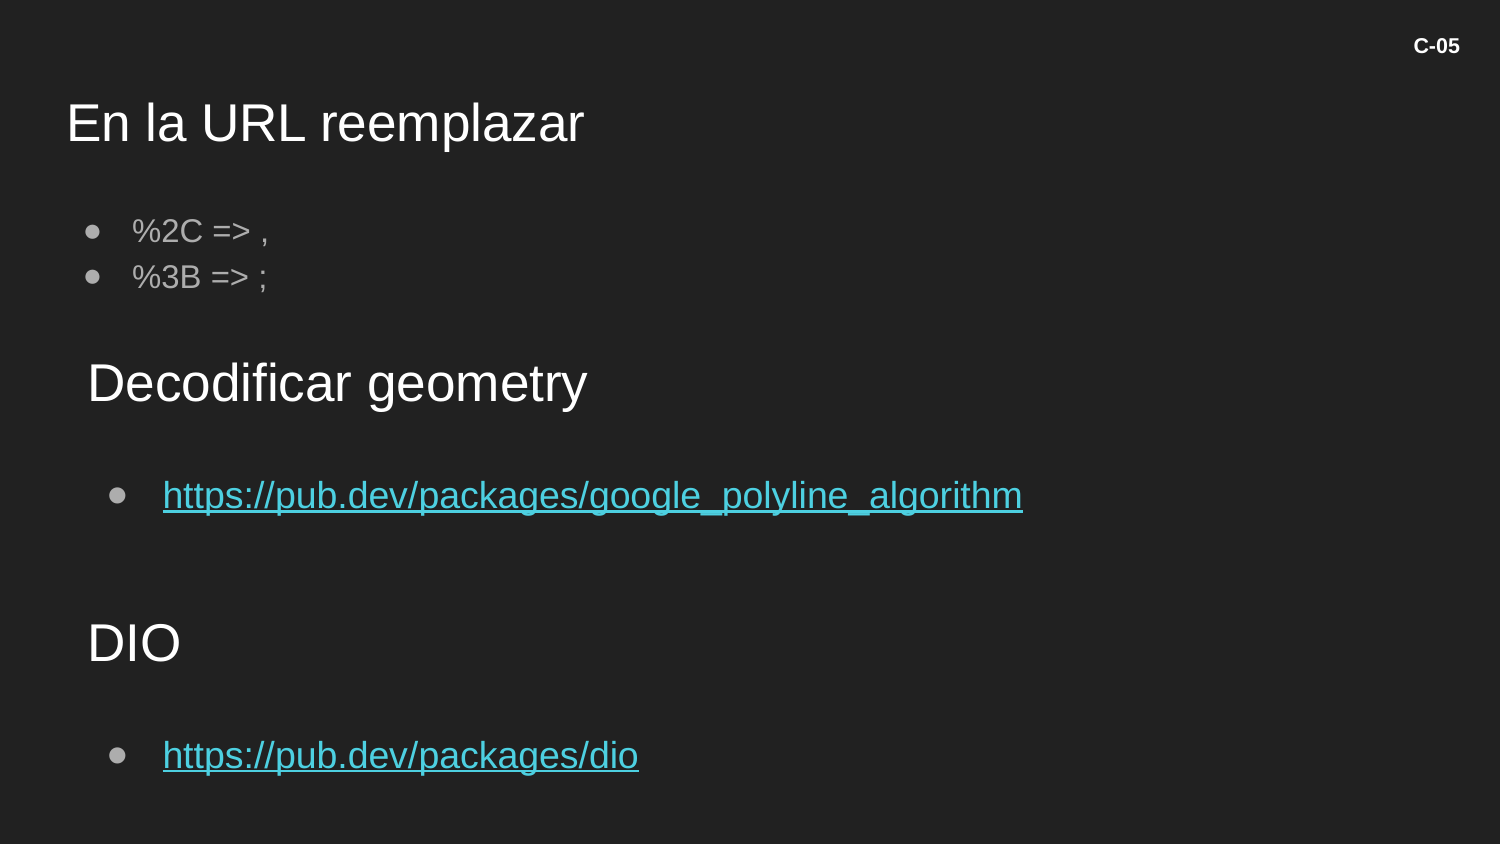

C-05
# En la URL reemplazar
%2C => ,
%3B => ;
Decodificar geometry
https://pub.dev/packages/google_polyline_algorithm
DIO
https://pub.dev/packages/dio